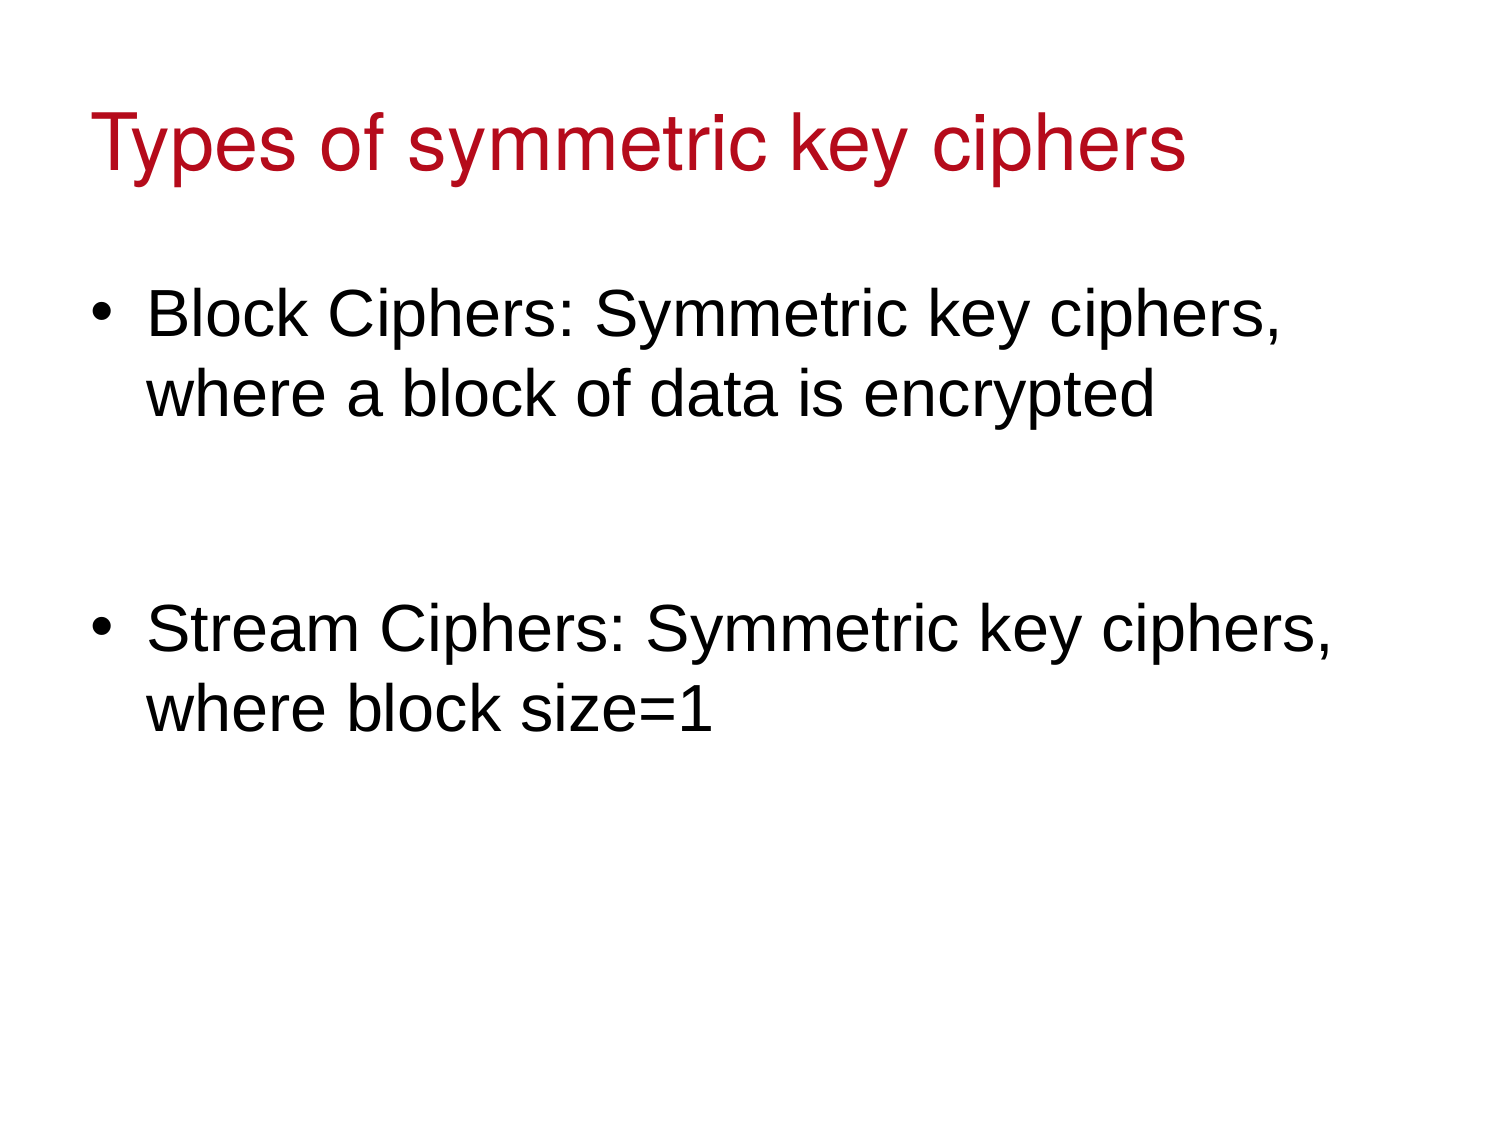

# Types of symmetric key ciphers
Block Ciphers: Symmetric key ciphers, where a block of data is encrypted

Stream Ciphers: Symmetric key ciphers, where block size=1